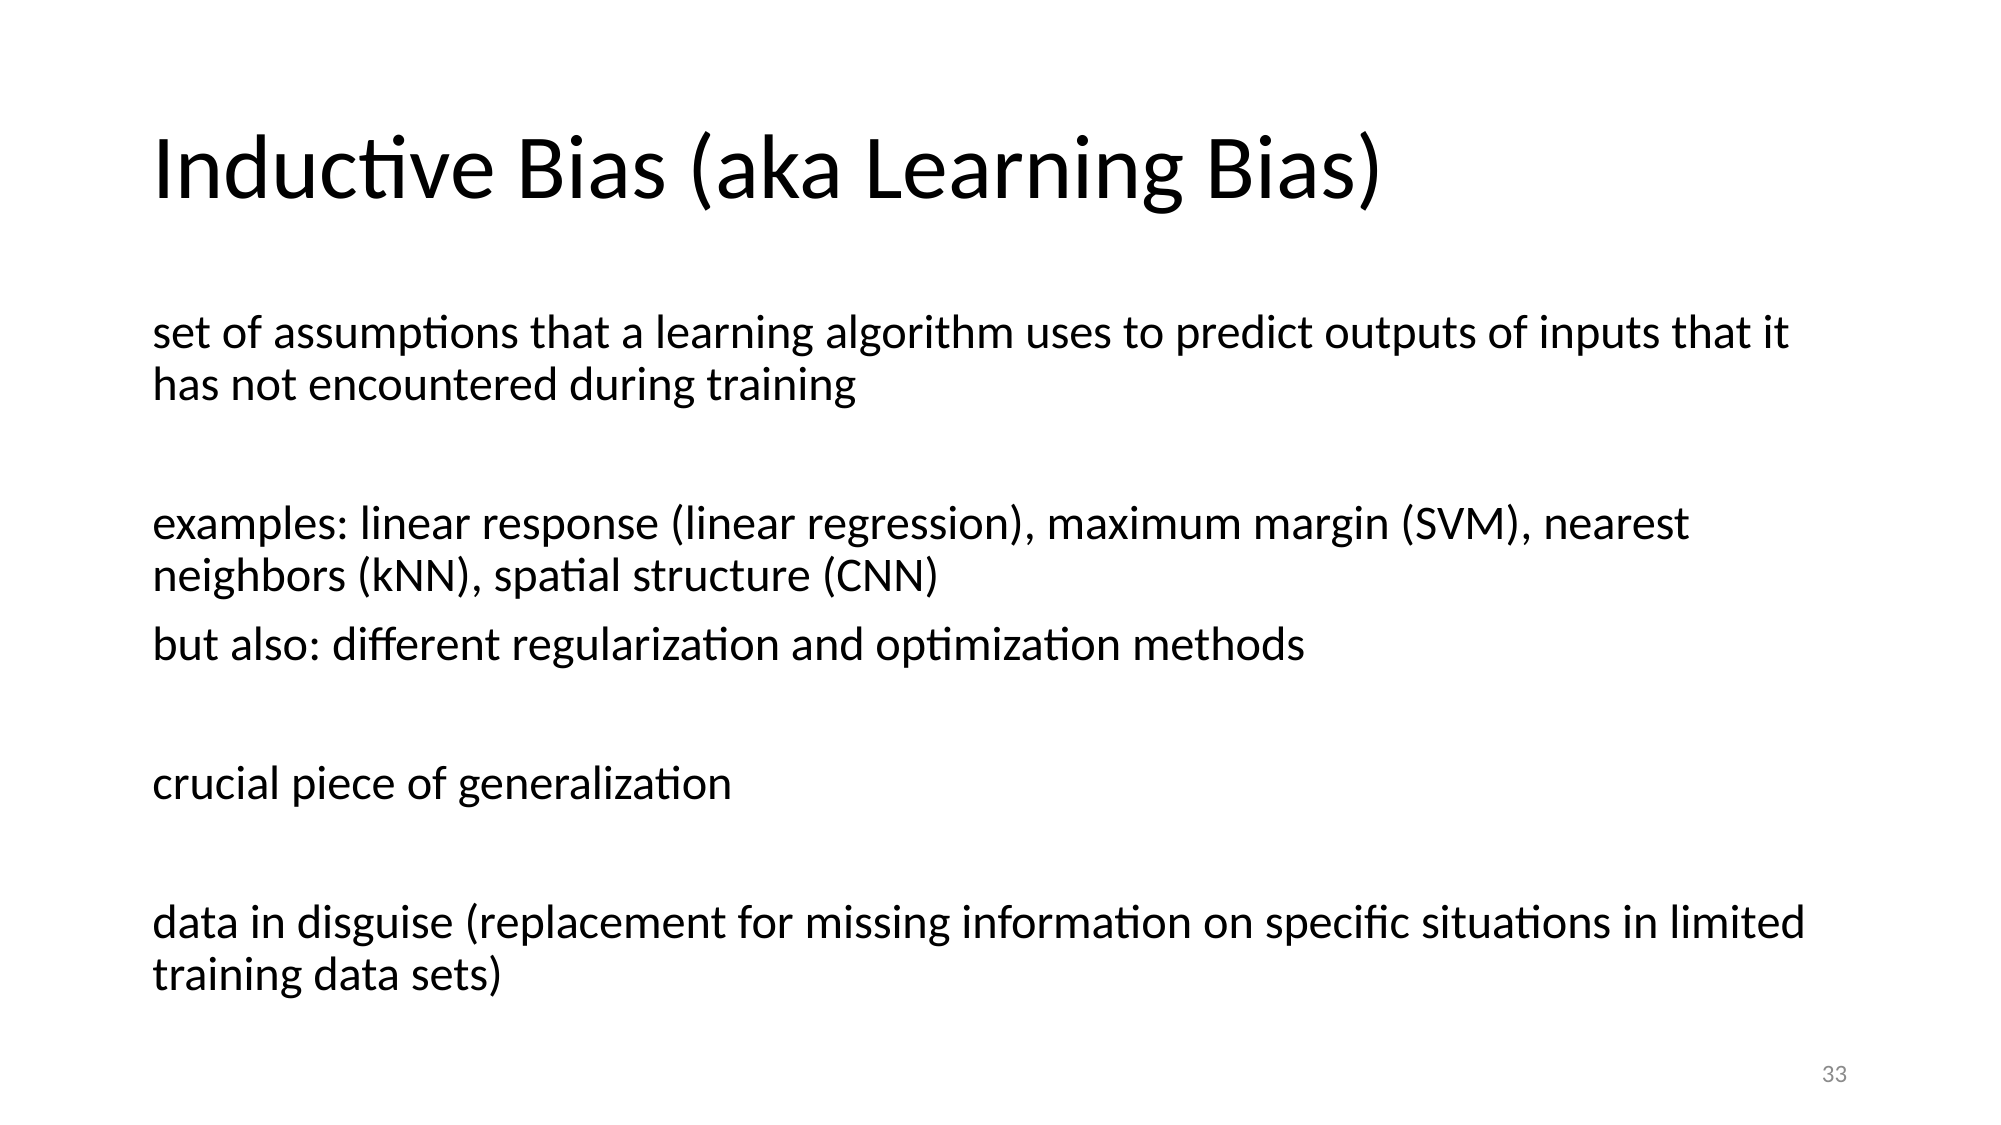

# Inductive Bias (aka Learning Bias)
set of assumptions that a learning algorithm uses to predict outputs of inputs that it has not encountered during training

examples: linear response (linear regression), maximum margin (SVM), nearest neighbors (kNN), spatial structure (CNN)
but also: different regularization and optimization methods

crucial piece of generalization

data in disguise (replacement for missing information on specific situations in limited training data sets)
33